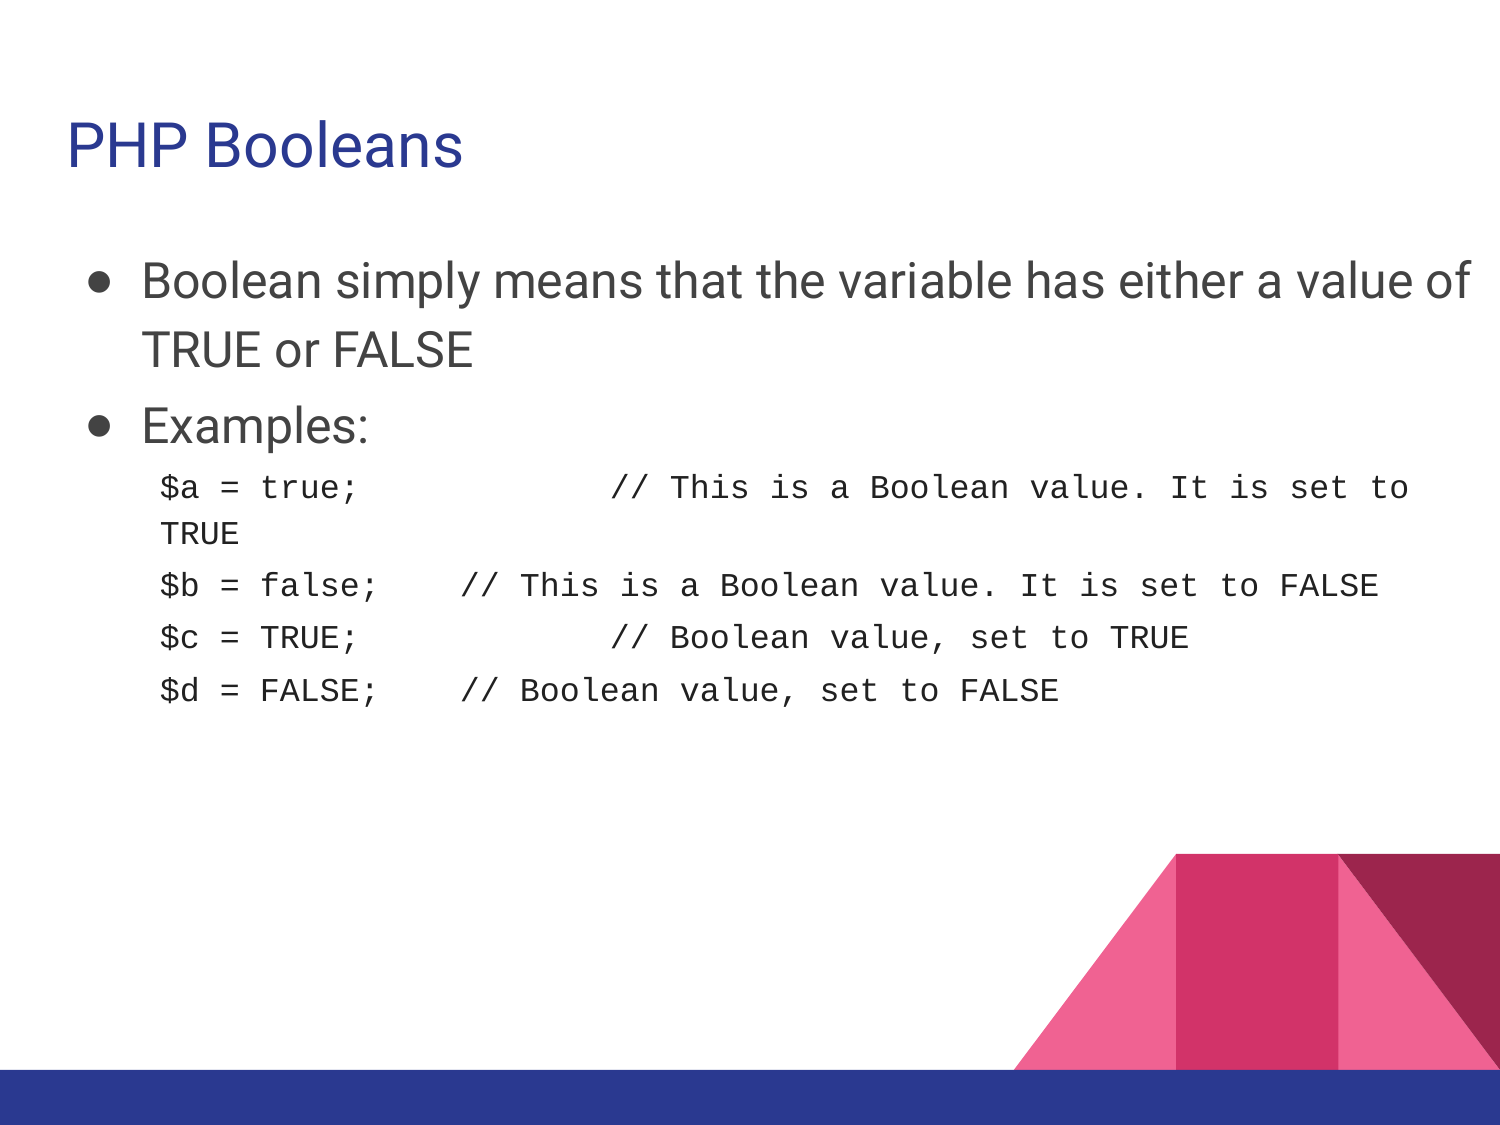

# PHP Booleans
Boolean simply means that the variable has either a value of TRUE or FALSE
Examples:
$a = true;		// This is a Boolean value. It is set to TRUE
$b = false; 	// This is a Boolean value. It is set to FALSE
$c = TRUE;		// Boolean value, set to TRUE
$d = FALSE;	// Boolean value, set to FALSE